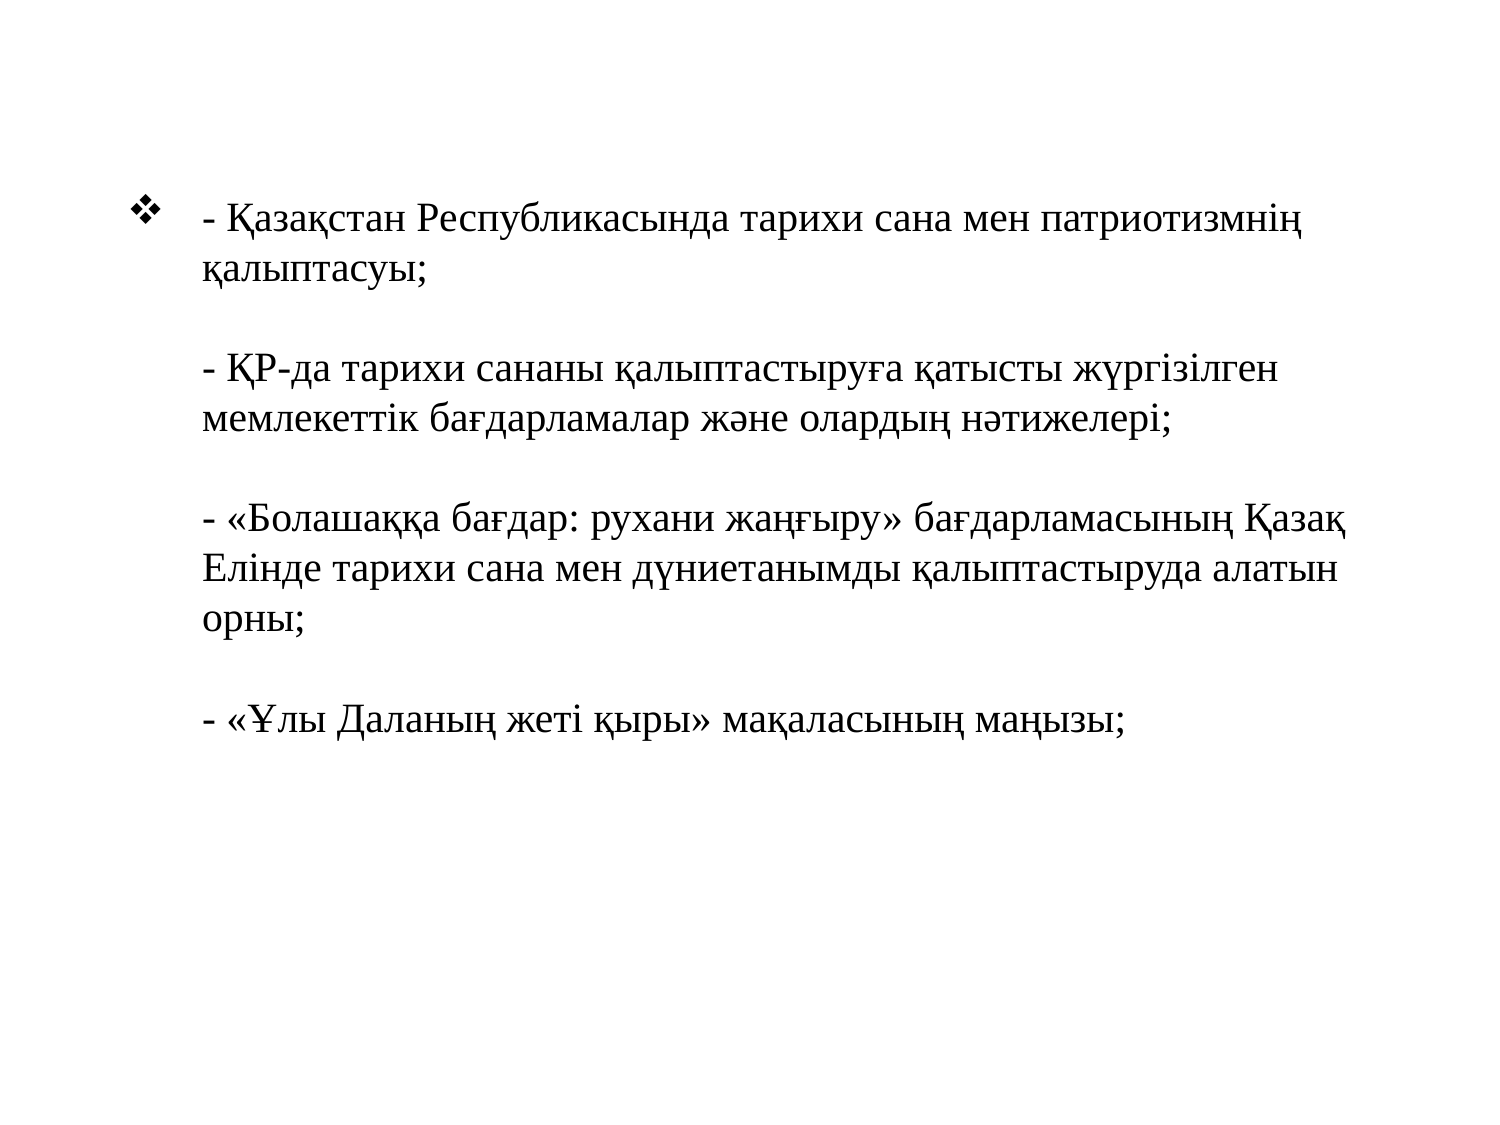

# - Қазақстан Республикасында тарихи сана мен патриотизмнің  қалыптасуы; - ҚР-да тарихи сананы қалыптастыруға қатысты жүргізілген мемлекеттік бағдарламалар және олардың нәтижелері; - «Болашаққа бағдар: рухани жаңғыру» бағдарламасының Қазақ Елінде тарихи сана мен дүниетанымды қалыптастыруда алатын орны; - «Ұлы Даланың жеті қыры» мақаласының маңызы;